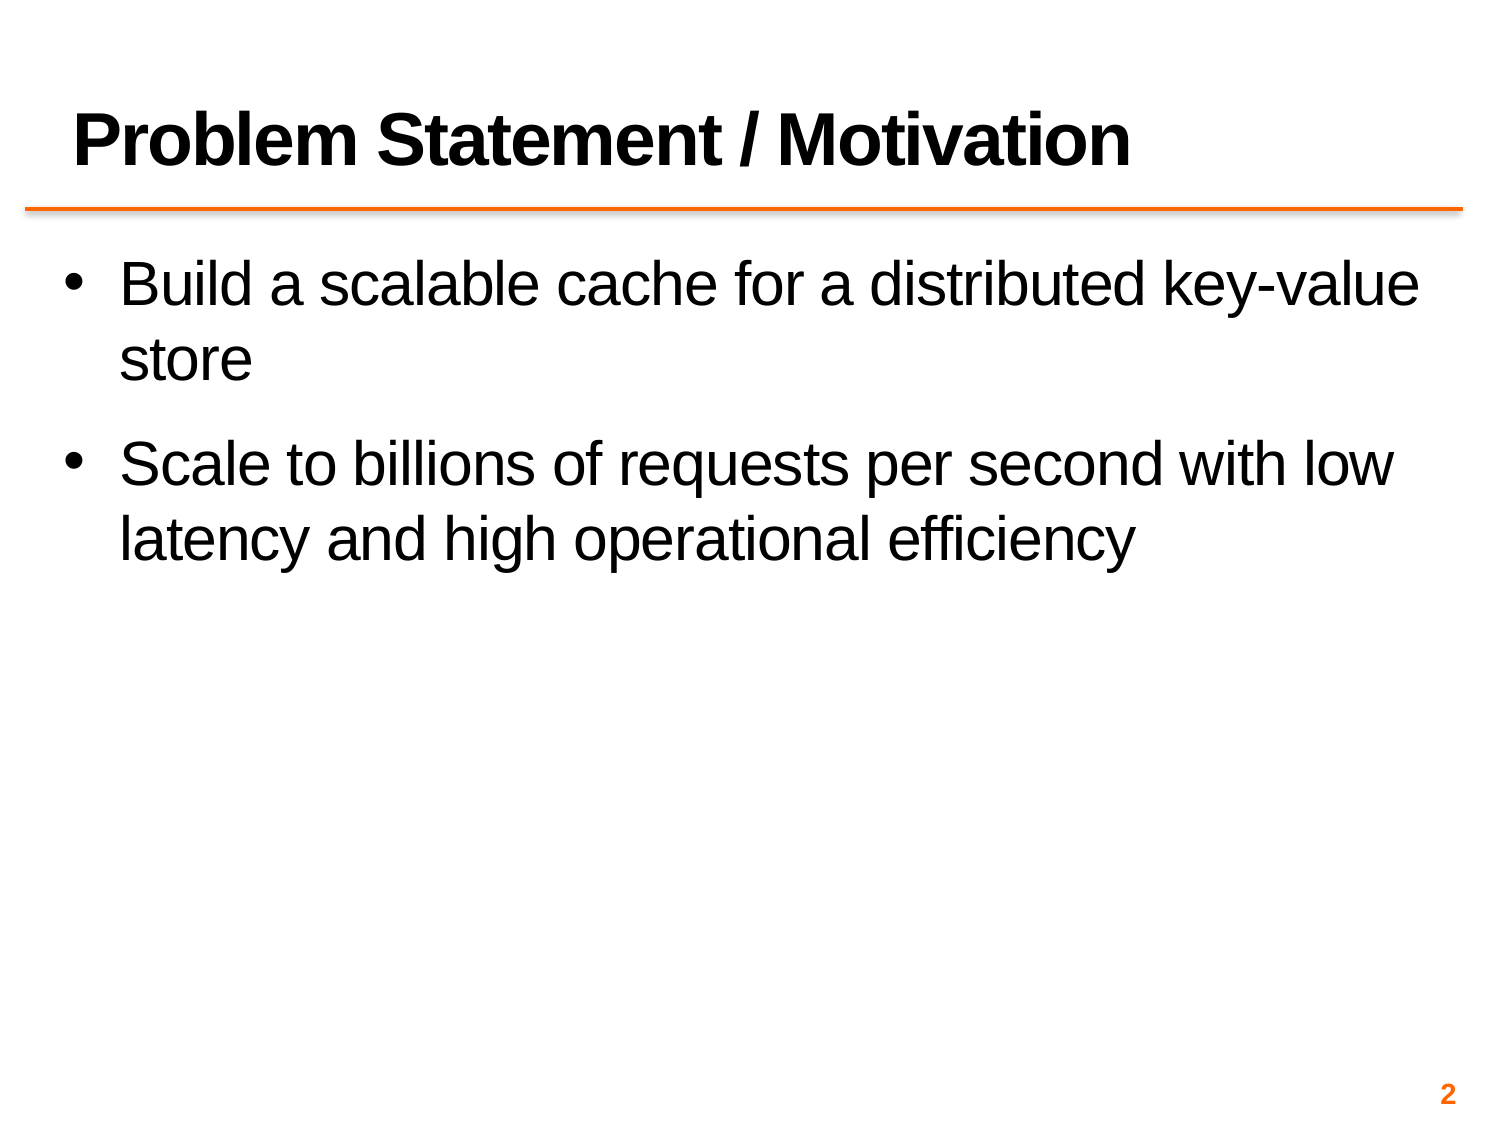

# Problem Statement / Motivation
Build a scalable cache for a distributed key-value store
Scale to billions of requests per second with low latency and high operational efficiency

2